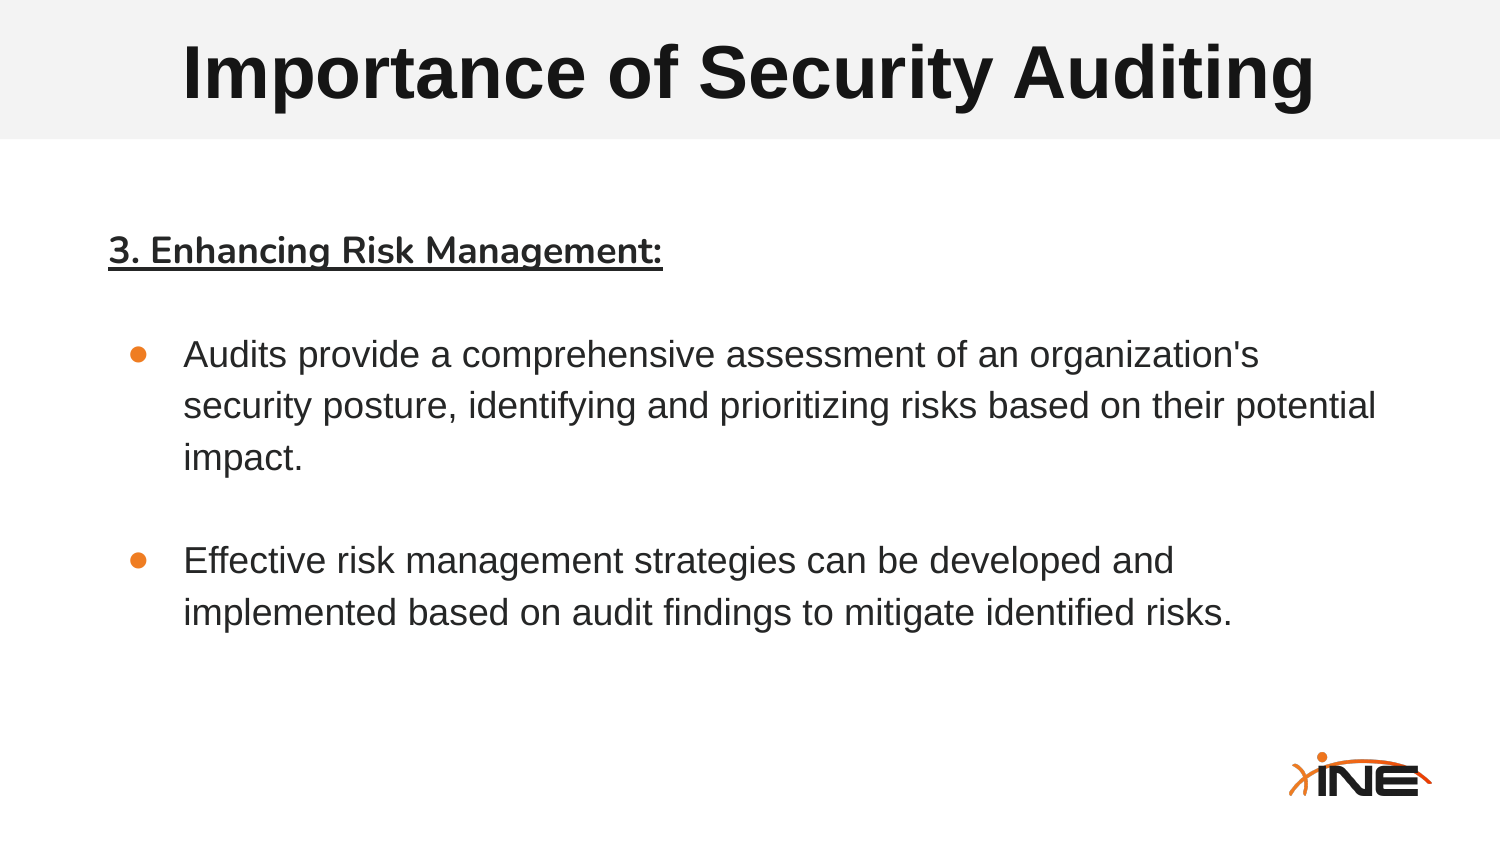

# Importance of Security Auditing
3. Enhancing Risk Management:

Audits provide a comprehensive assessment of an organization's security posture, identifying and prioritizing risks based on their potential impact.

Effective risk management strategies can be developed and implemented based on audit findings to mitigate identified risks.